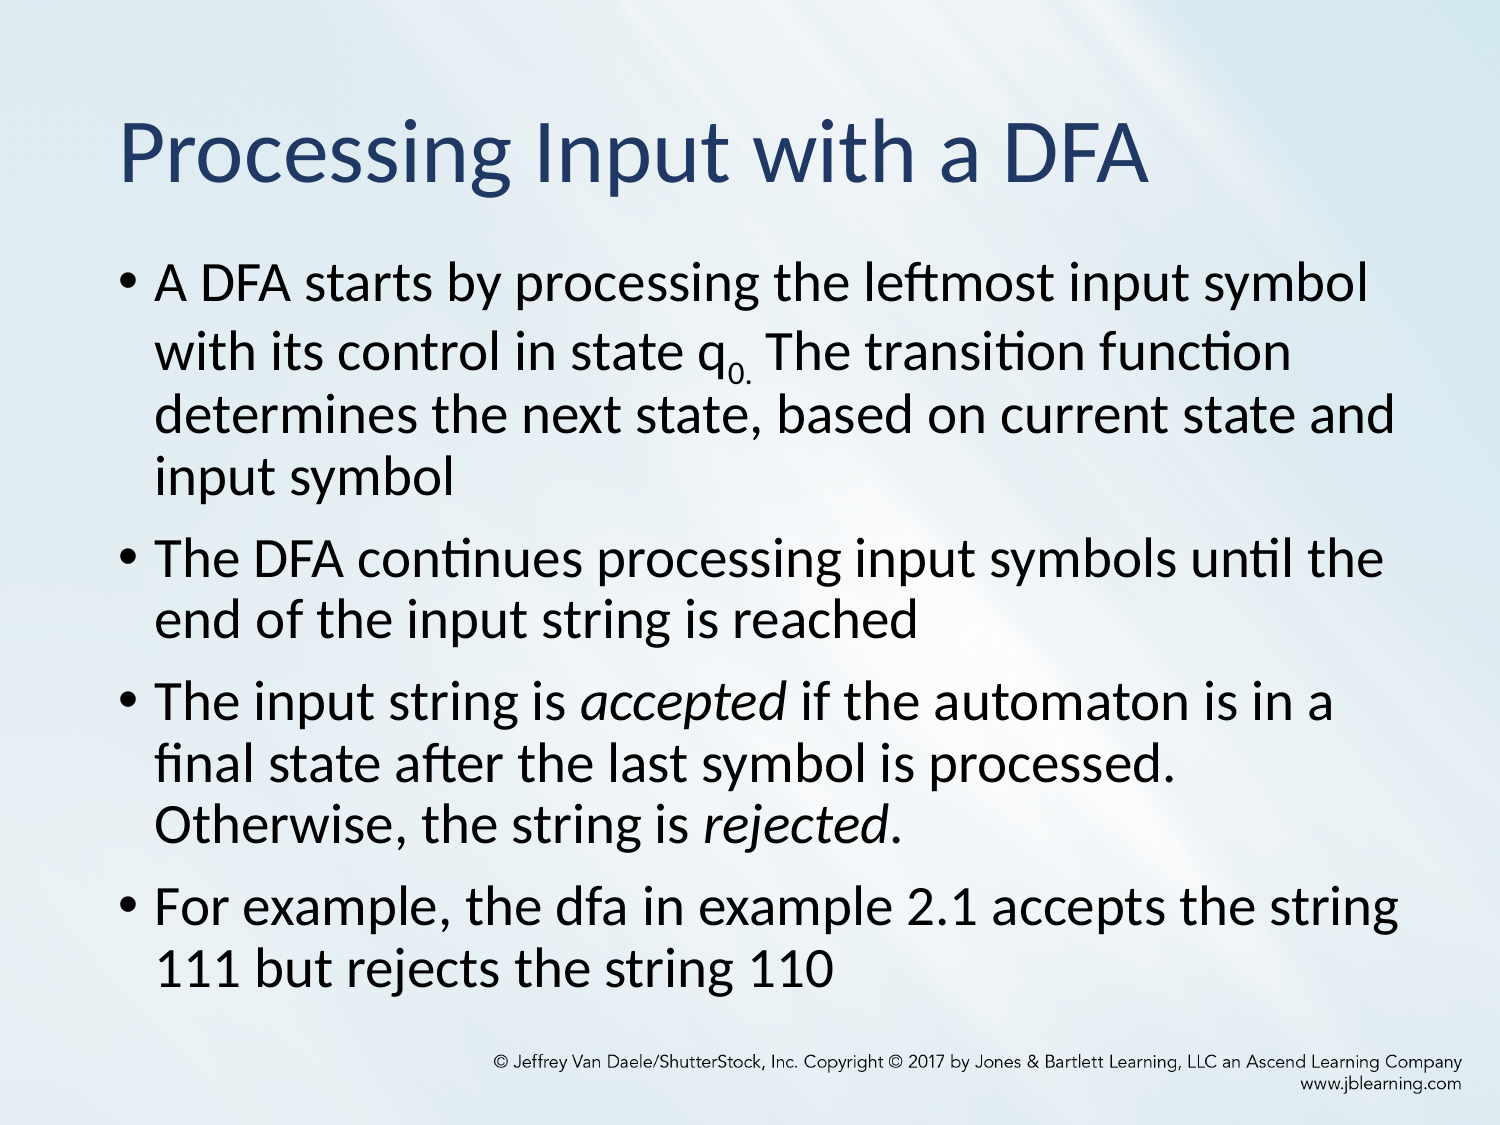

# Processing Input with a DFA
A DFA starts by processing the leftmost input symbol with its control in state q0. The transition function determines the next state, based on current state and input symbol
The DFA continues processing input symbols until the end of the input string is reached
The input string is accepted if the automaton is in a final state after the last symbol is processed.  Otherwise, the string is rejected.
For example, the dfa in example 2.1 accepts the string 111 but rejects the string 110